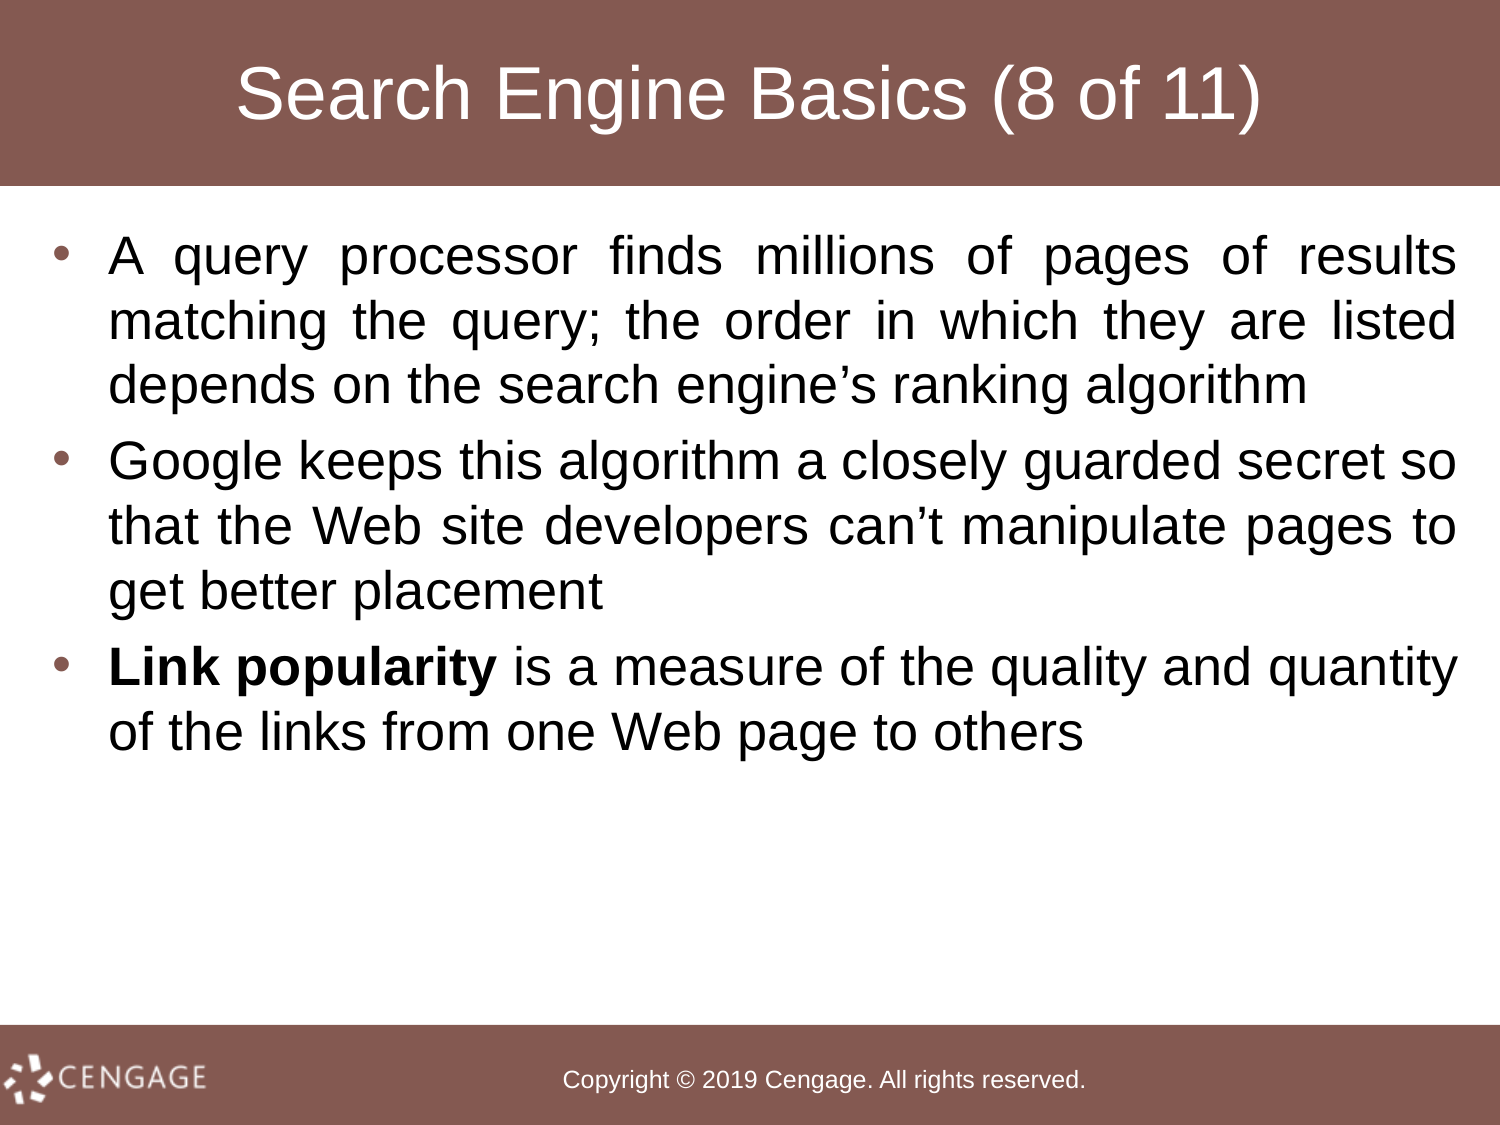

# Search Engine Basics (8 of 11)
A query processor finds millions of pages of results matching the query; the order in which they are listed depends on the search engine’s ranking algorithm
Google keeps this algorithm a closely guarded secret so that the Web site developers can’t manipulate pages to get better placement
Link popularity is a measure of the quality and quantity of the links from one Web page to others